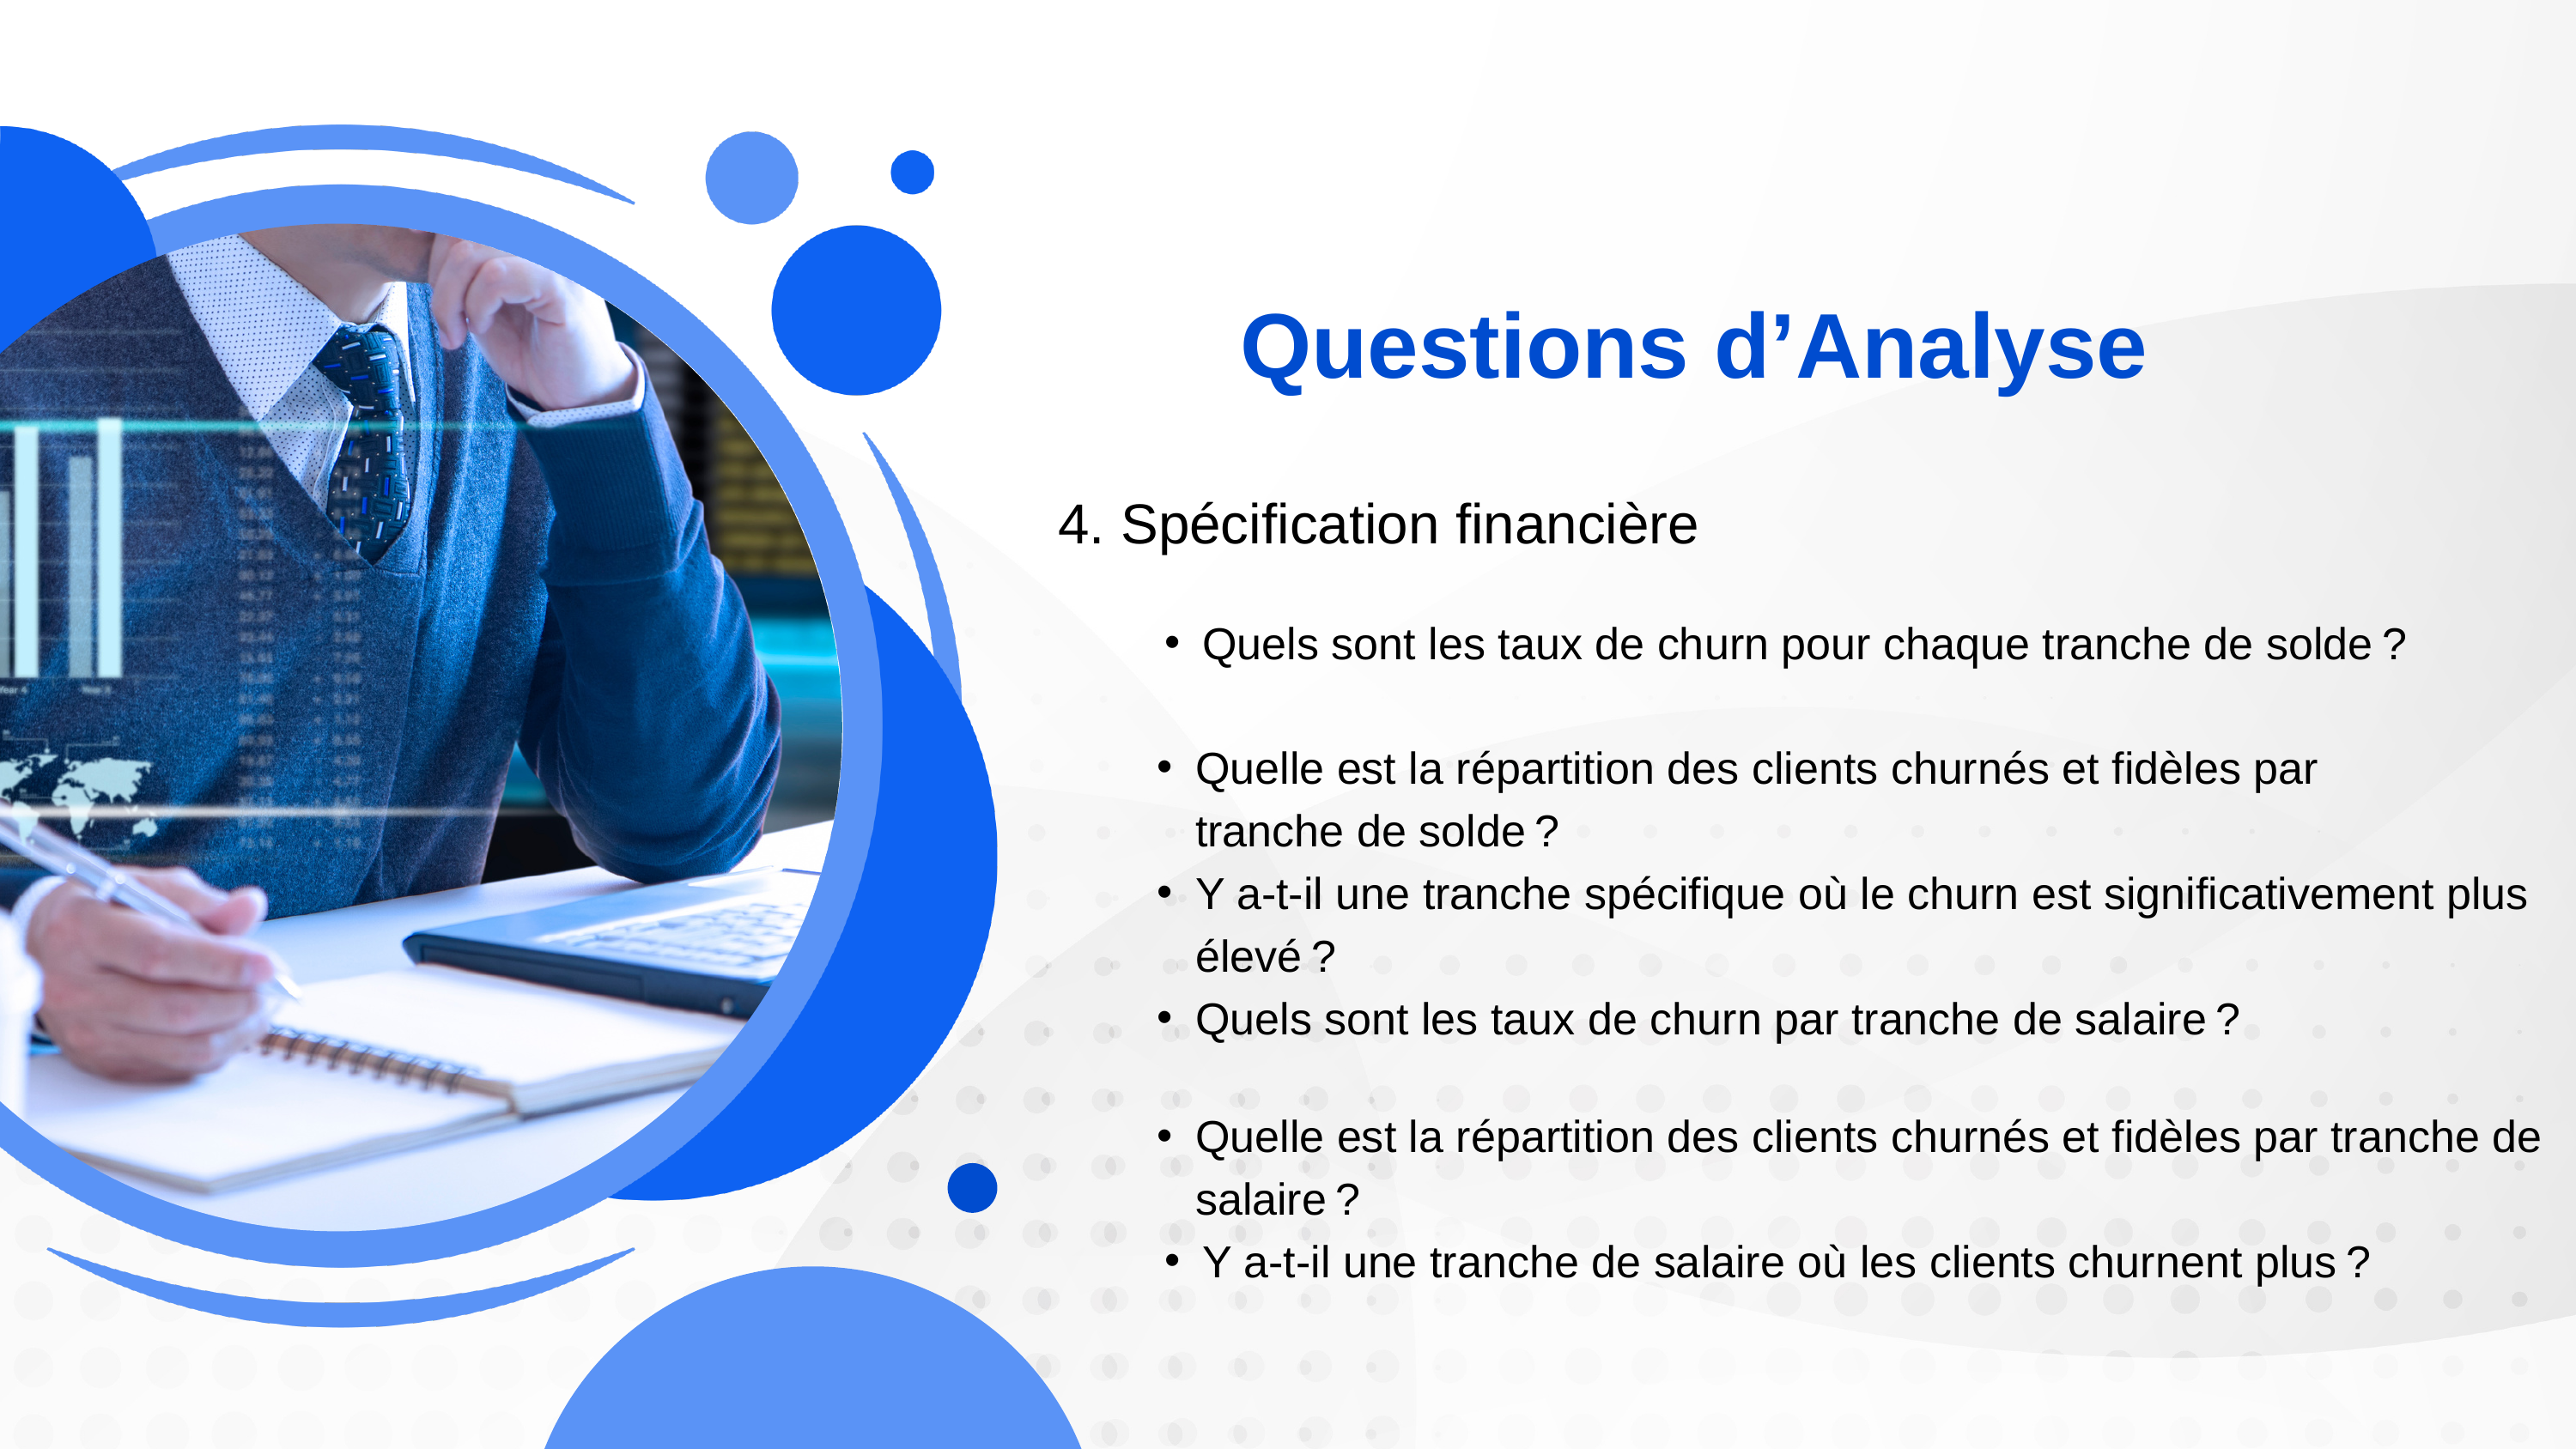

Questions d’Analyse
4. Spécification financière
Quels sont les taux de churn pour chaque tranche de solde ?
Quelle est la répartition des clients churnés et fidèles par tranche de solde ?
Y a-t-il une tranche spécifique où le churn est significativement plus élevé ?
Quels sont les taux de churn par tranche de salaire ?
Quelle est la répartition des clients churnés et fidèles par tranche de salaire ?

Y a-t-il une tranche de salaire où les clients churnent plus ?